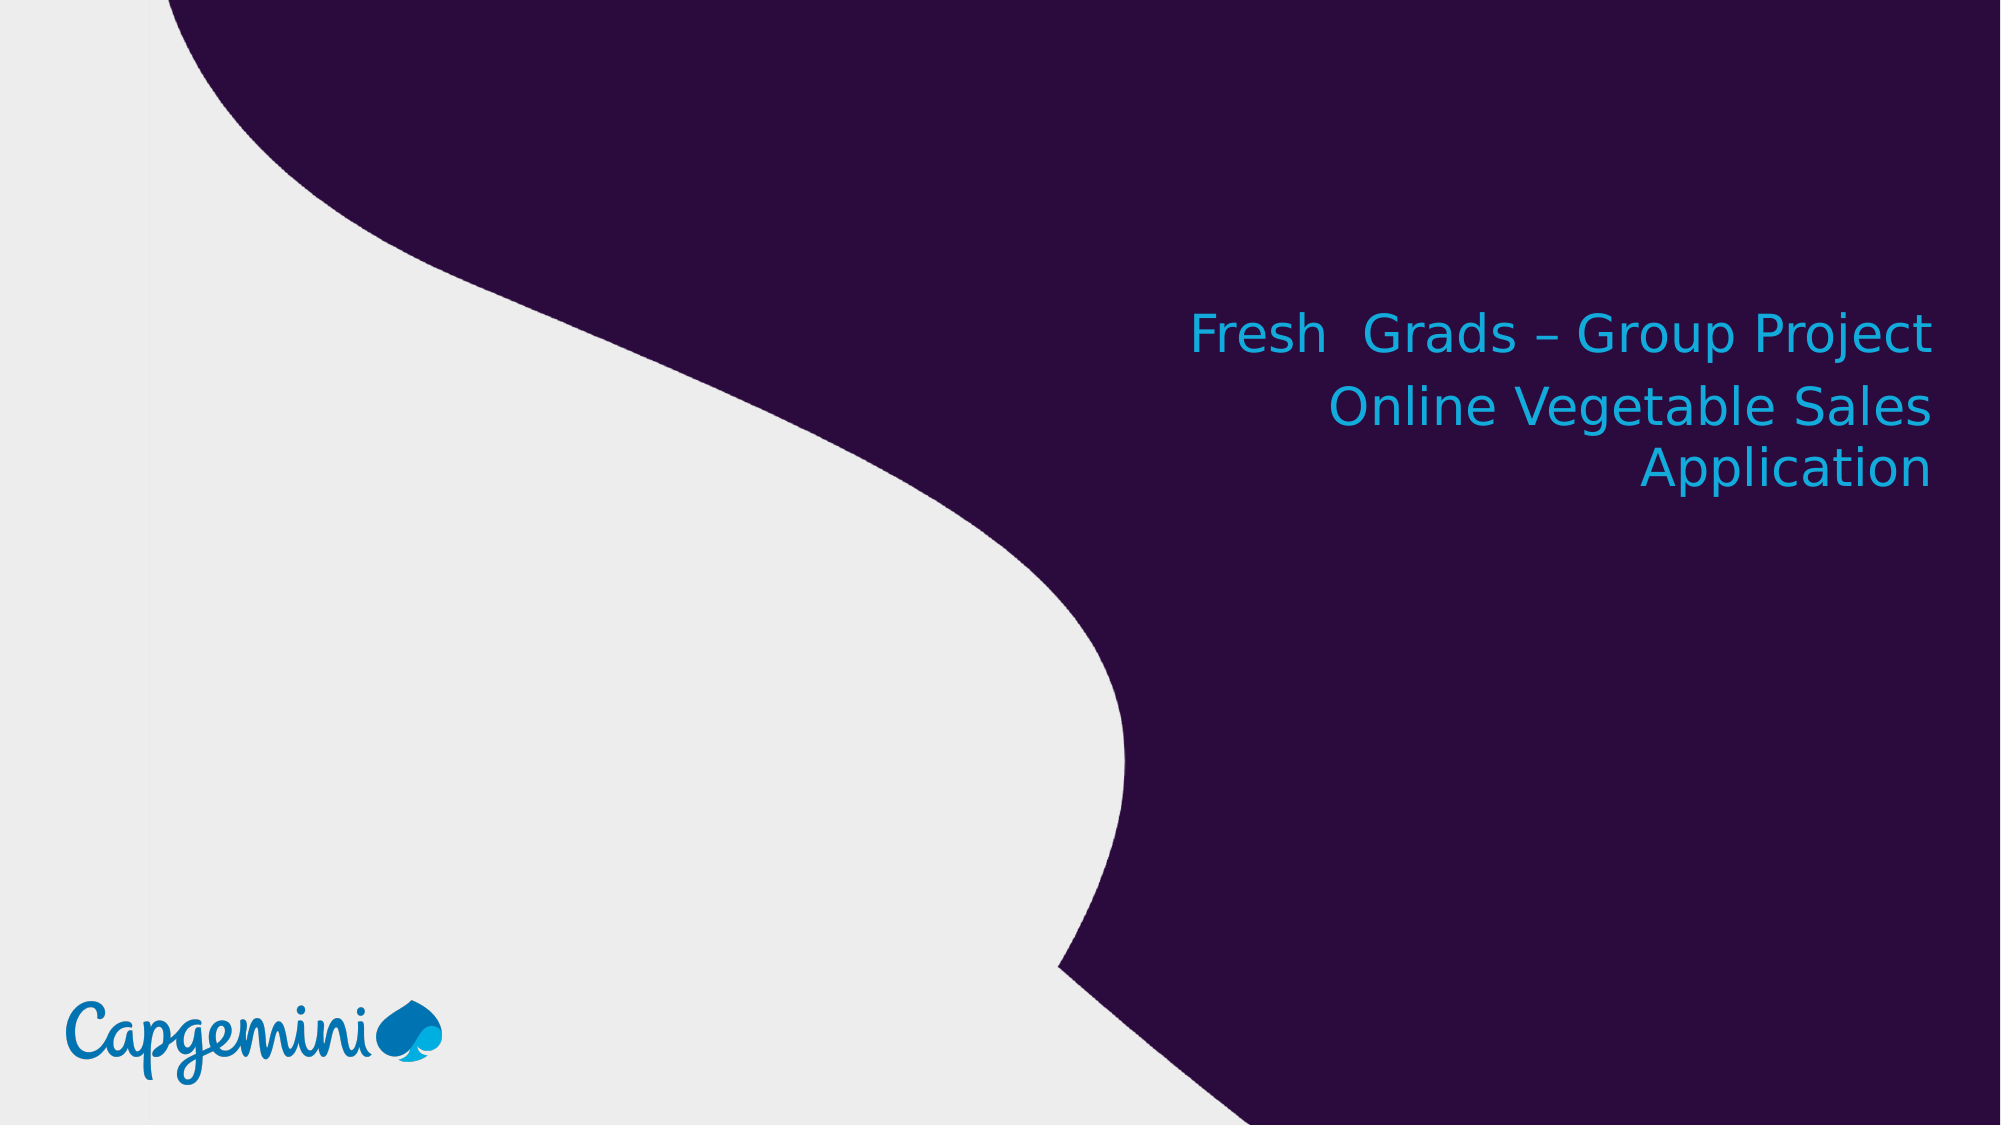

Fresh  Grads – Group Project
Online Vegetable Sales Application